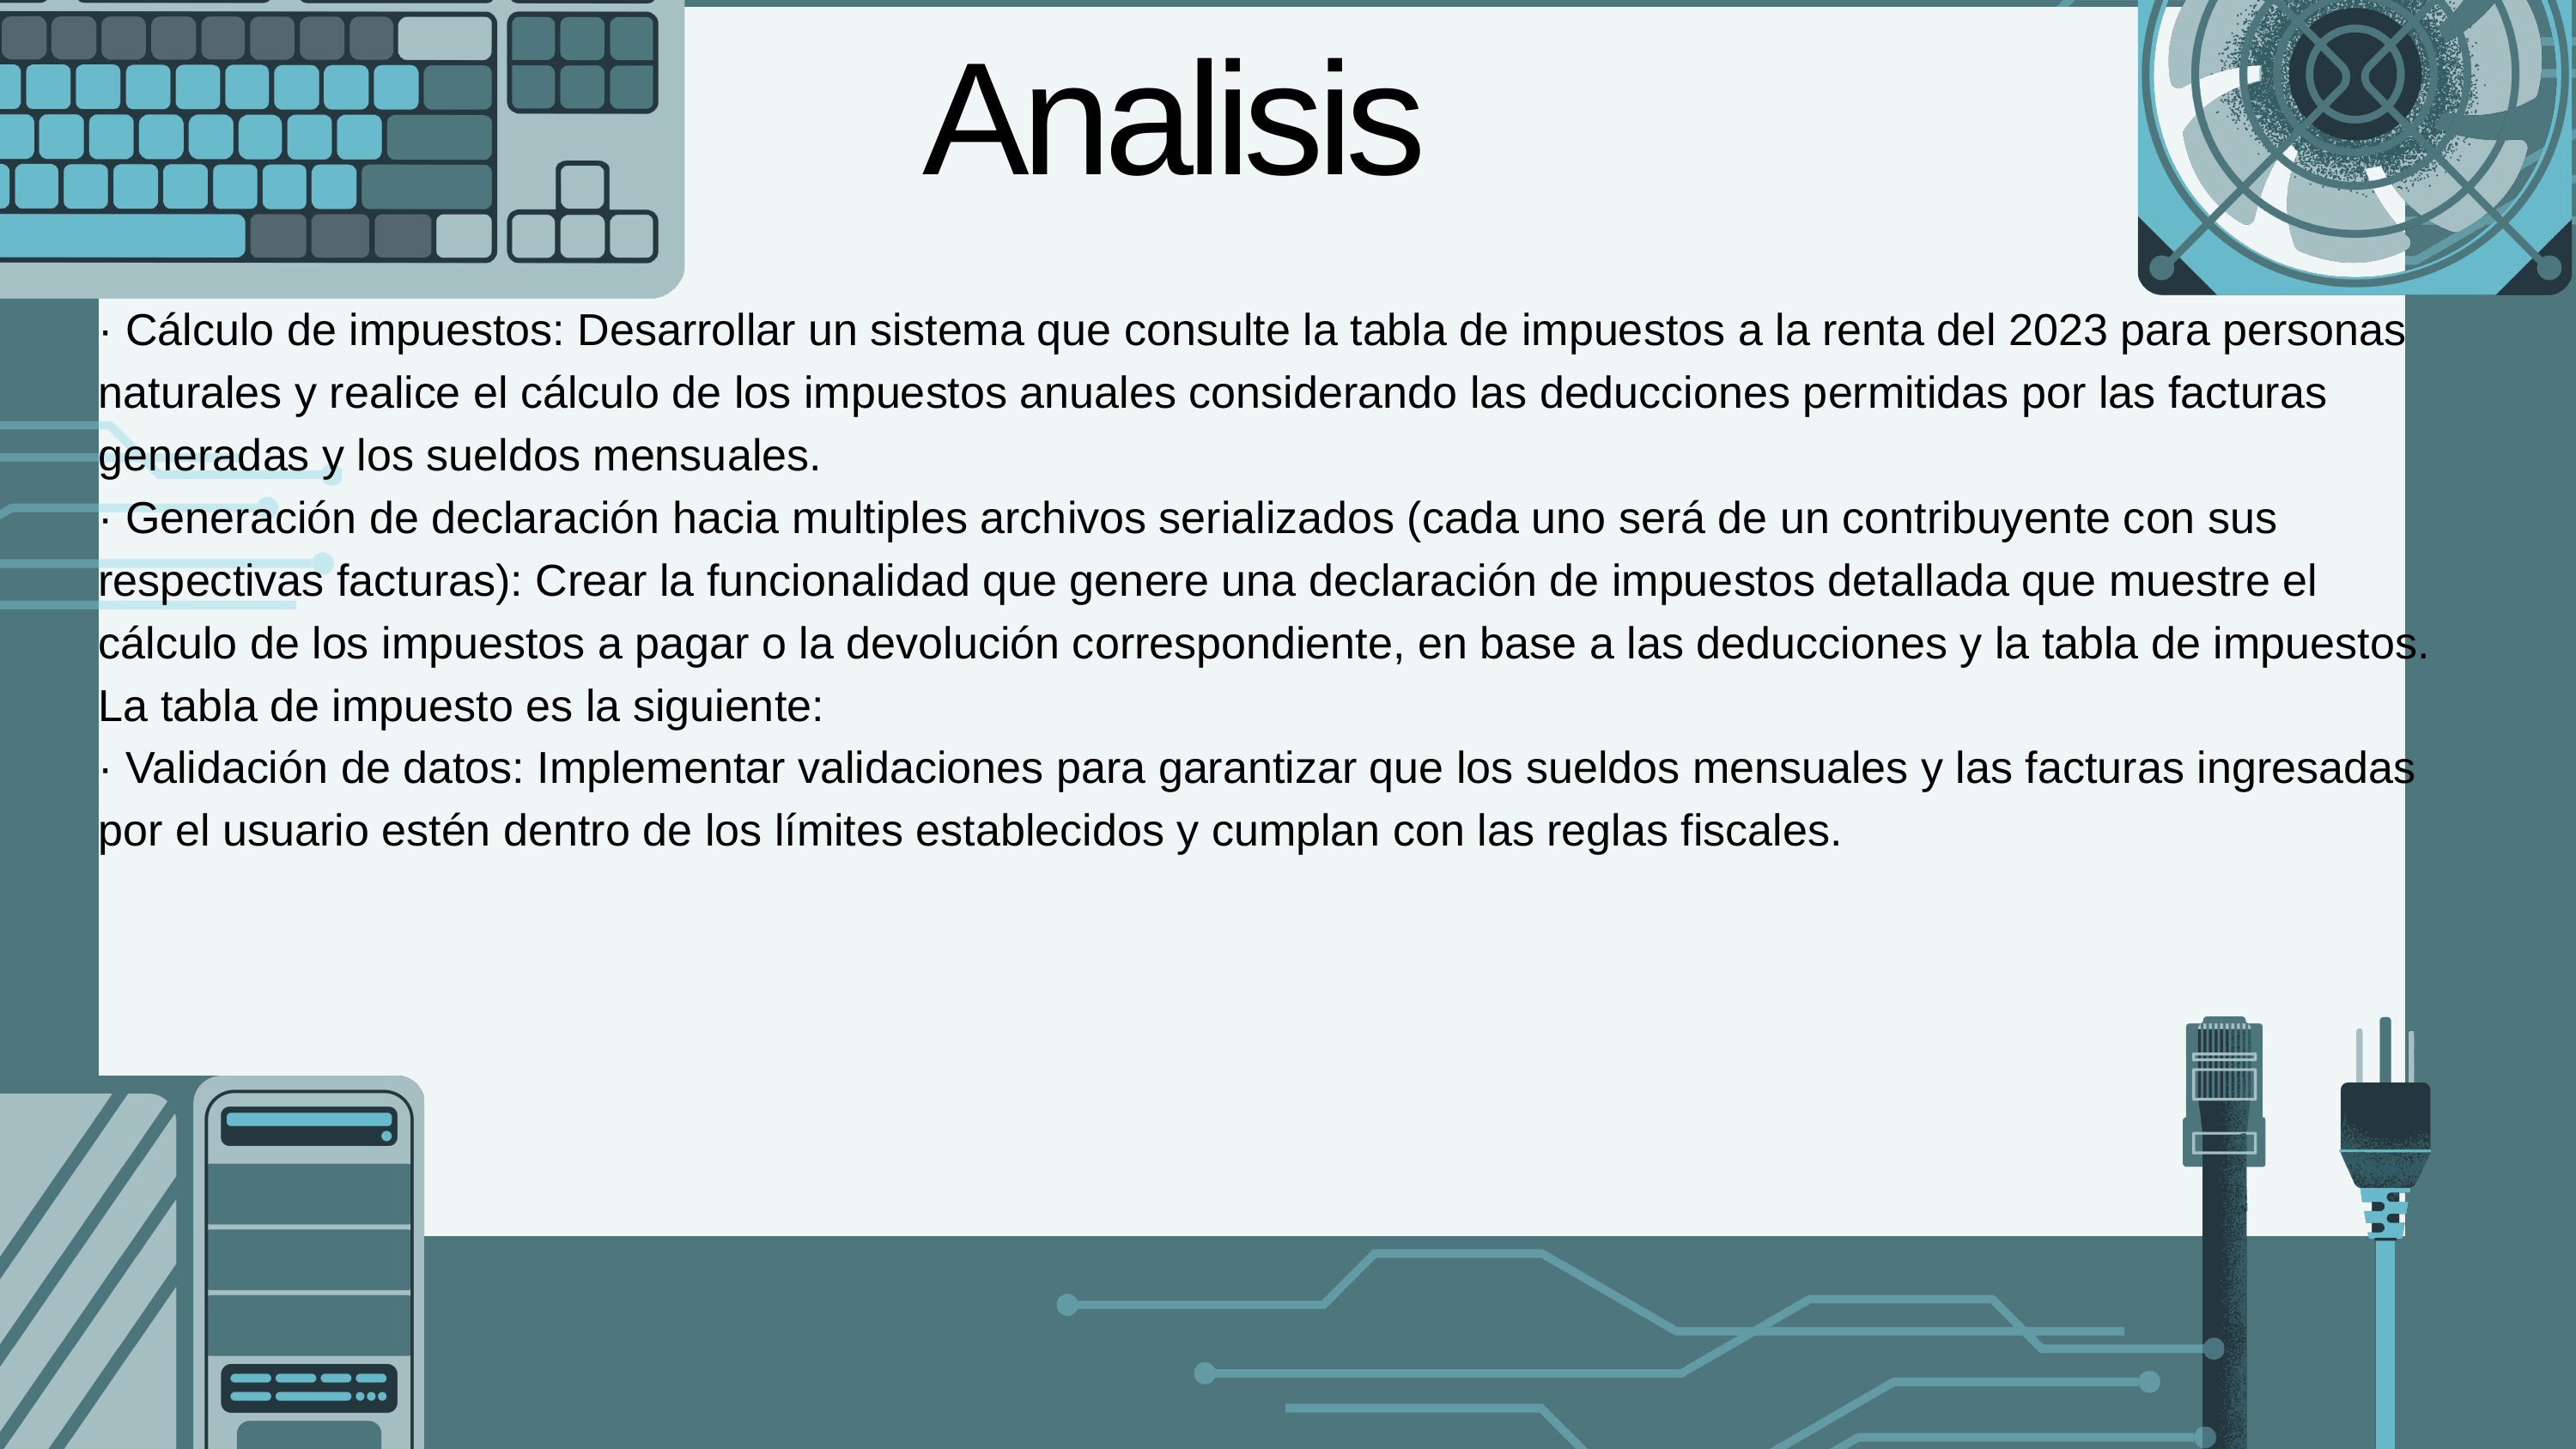

jhjjj

Analisis
· Cálculo de impuestos: Desarrollar un sistema que consulte la tabla de impuestos a la renta del 2023 para personas naturales y realice el cálculo de los impuestos anuales considerando las deducciones permitidas por las facturas generadas y los sueldos mensuales.
· Generación de declaración hacia multiples archivos serializados (cada uno será de un contribuyente con sus respectivas facturas): Crear la funcionalidad que genere una declaración de impuestos detallada que muestre el cálculo de los impuestos a pagar o la devolución correspondiente, en base a las deducciones y la tabla de impuestos.
La tabla de impuesto es la siguiente:
· Validación de datos: Implementar validaciones para garantizar que los sueldos mensuales y las facturas ingresadas por el usuario estén dentro de los límites establecidos y cumplan con las reglas fiscales.